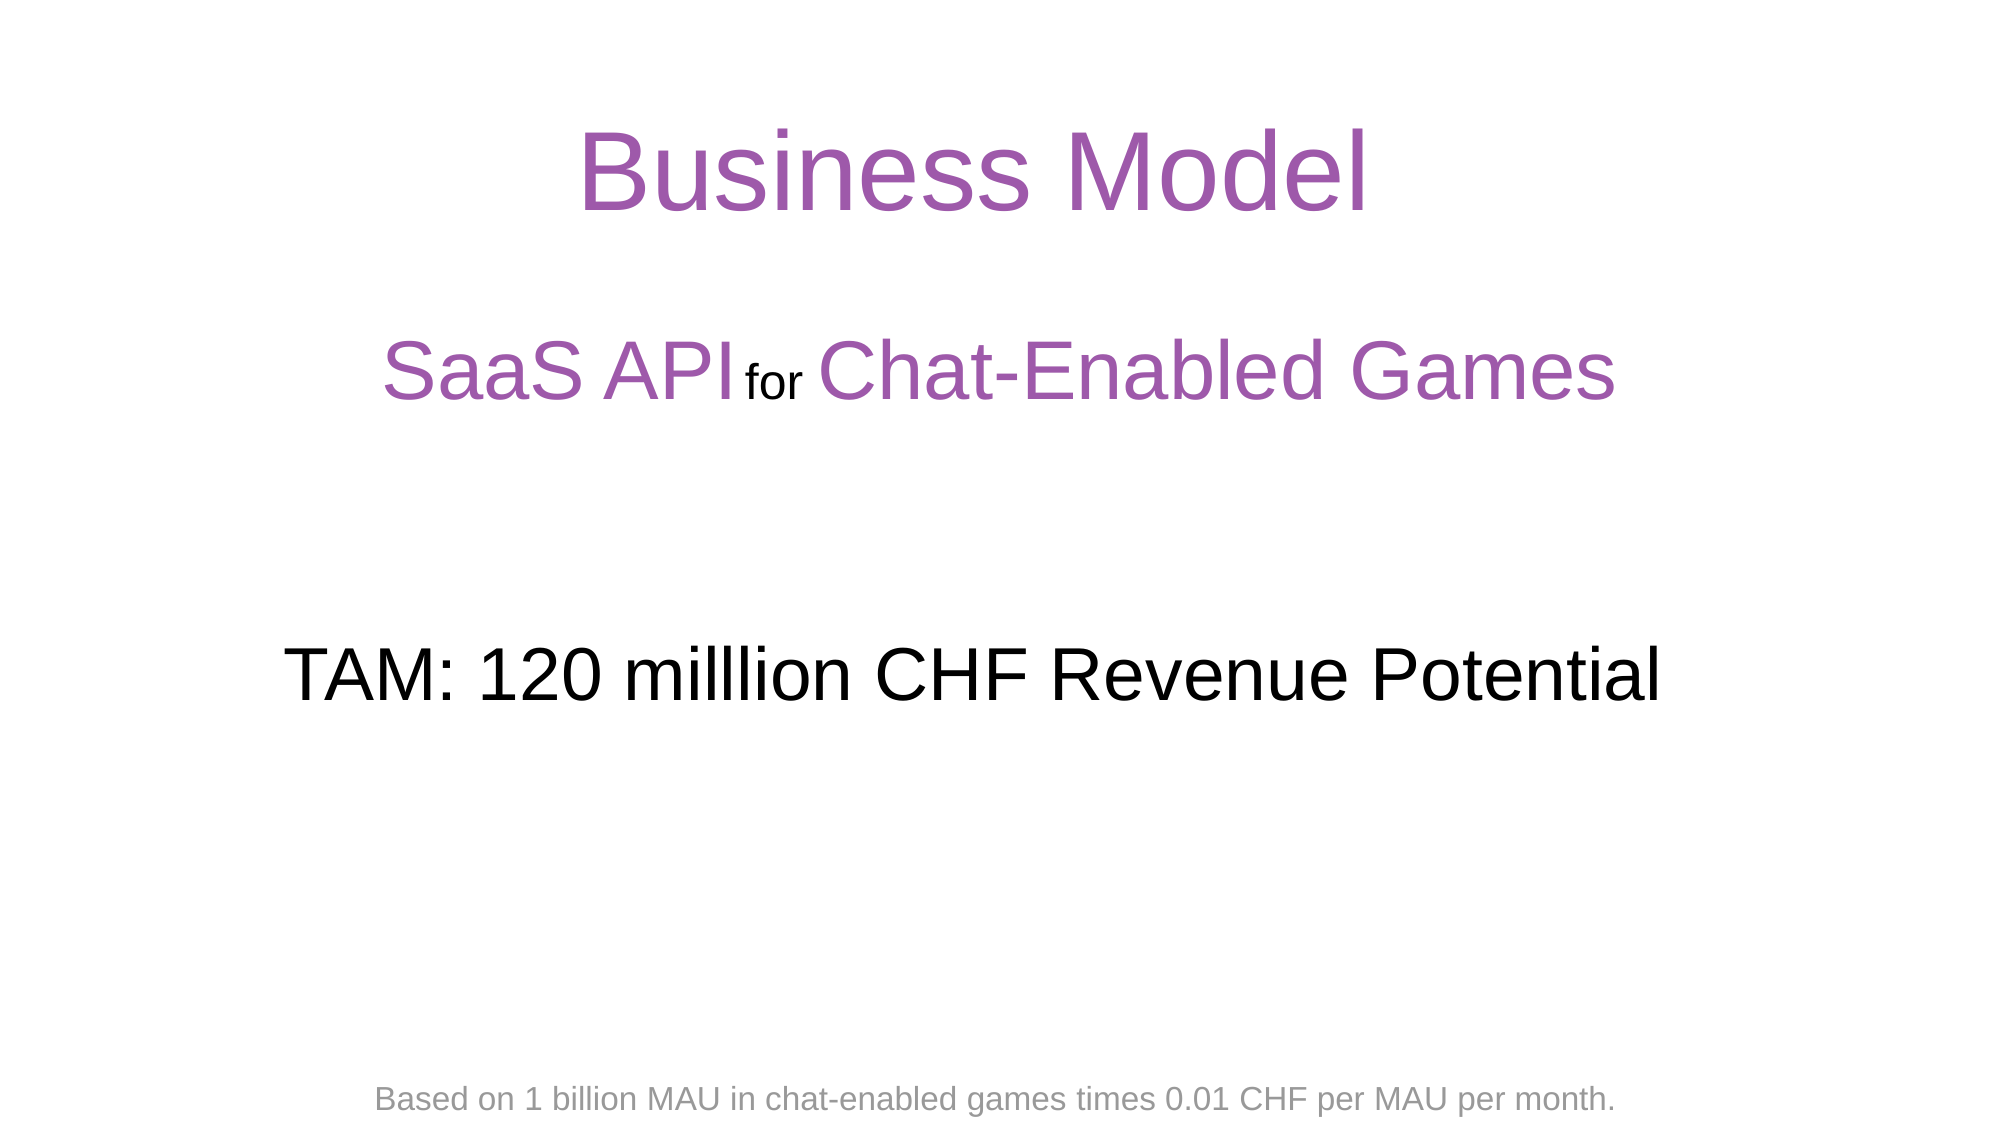

# Business Model
SaaS API for Chat-Enabled Games
TAM: 120 milllion CHF Revenue Potential
Based on 1 billion MAU in chat-enabled games times 0.01 CHF per MAU per month.